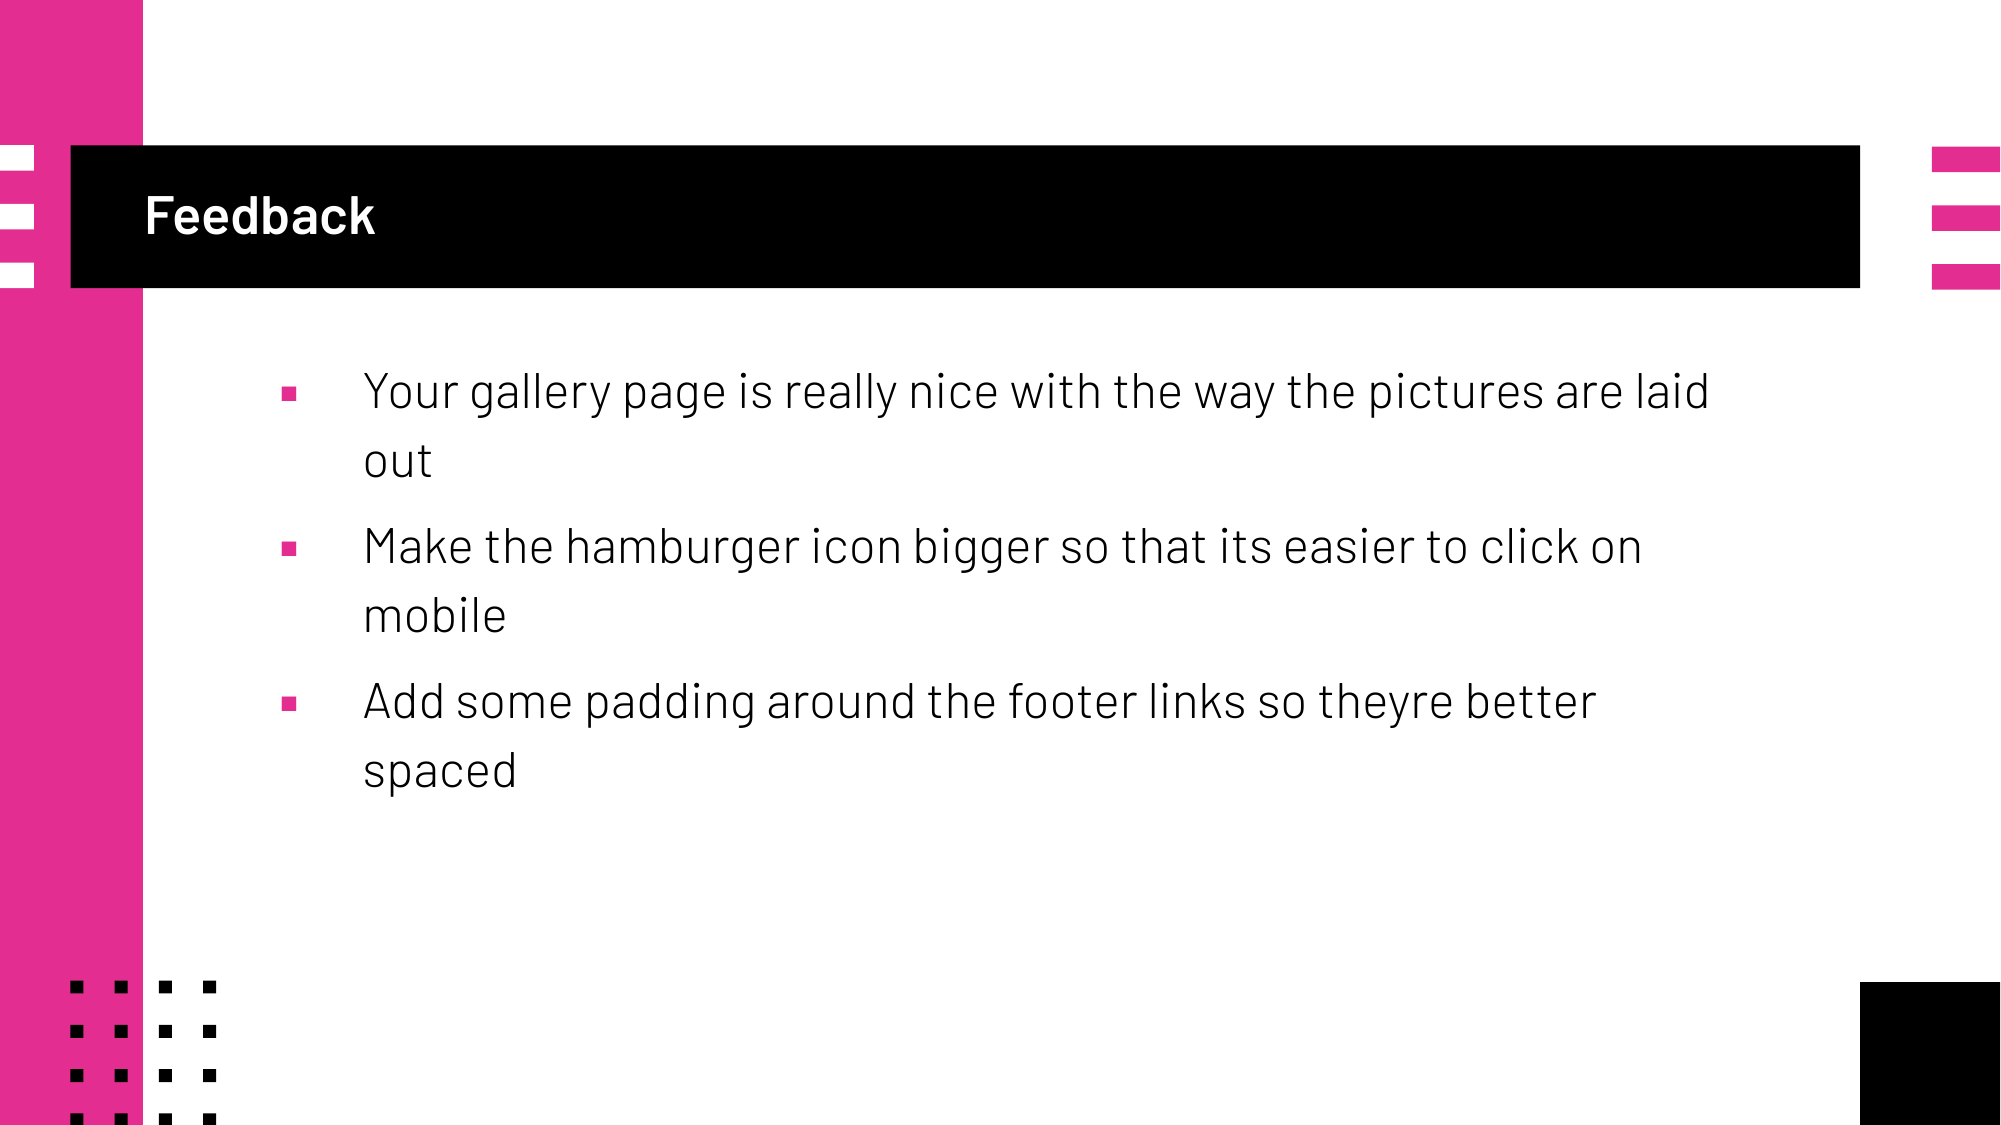

# Feedback
Your gallery page is really nice with the way the pictures are laid out
Make the hamburger icon bigger so that its easier to click on mobile
Add some padding around the footer links so theyre better spaced